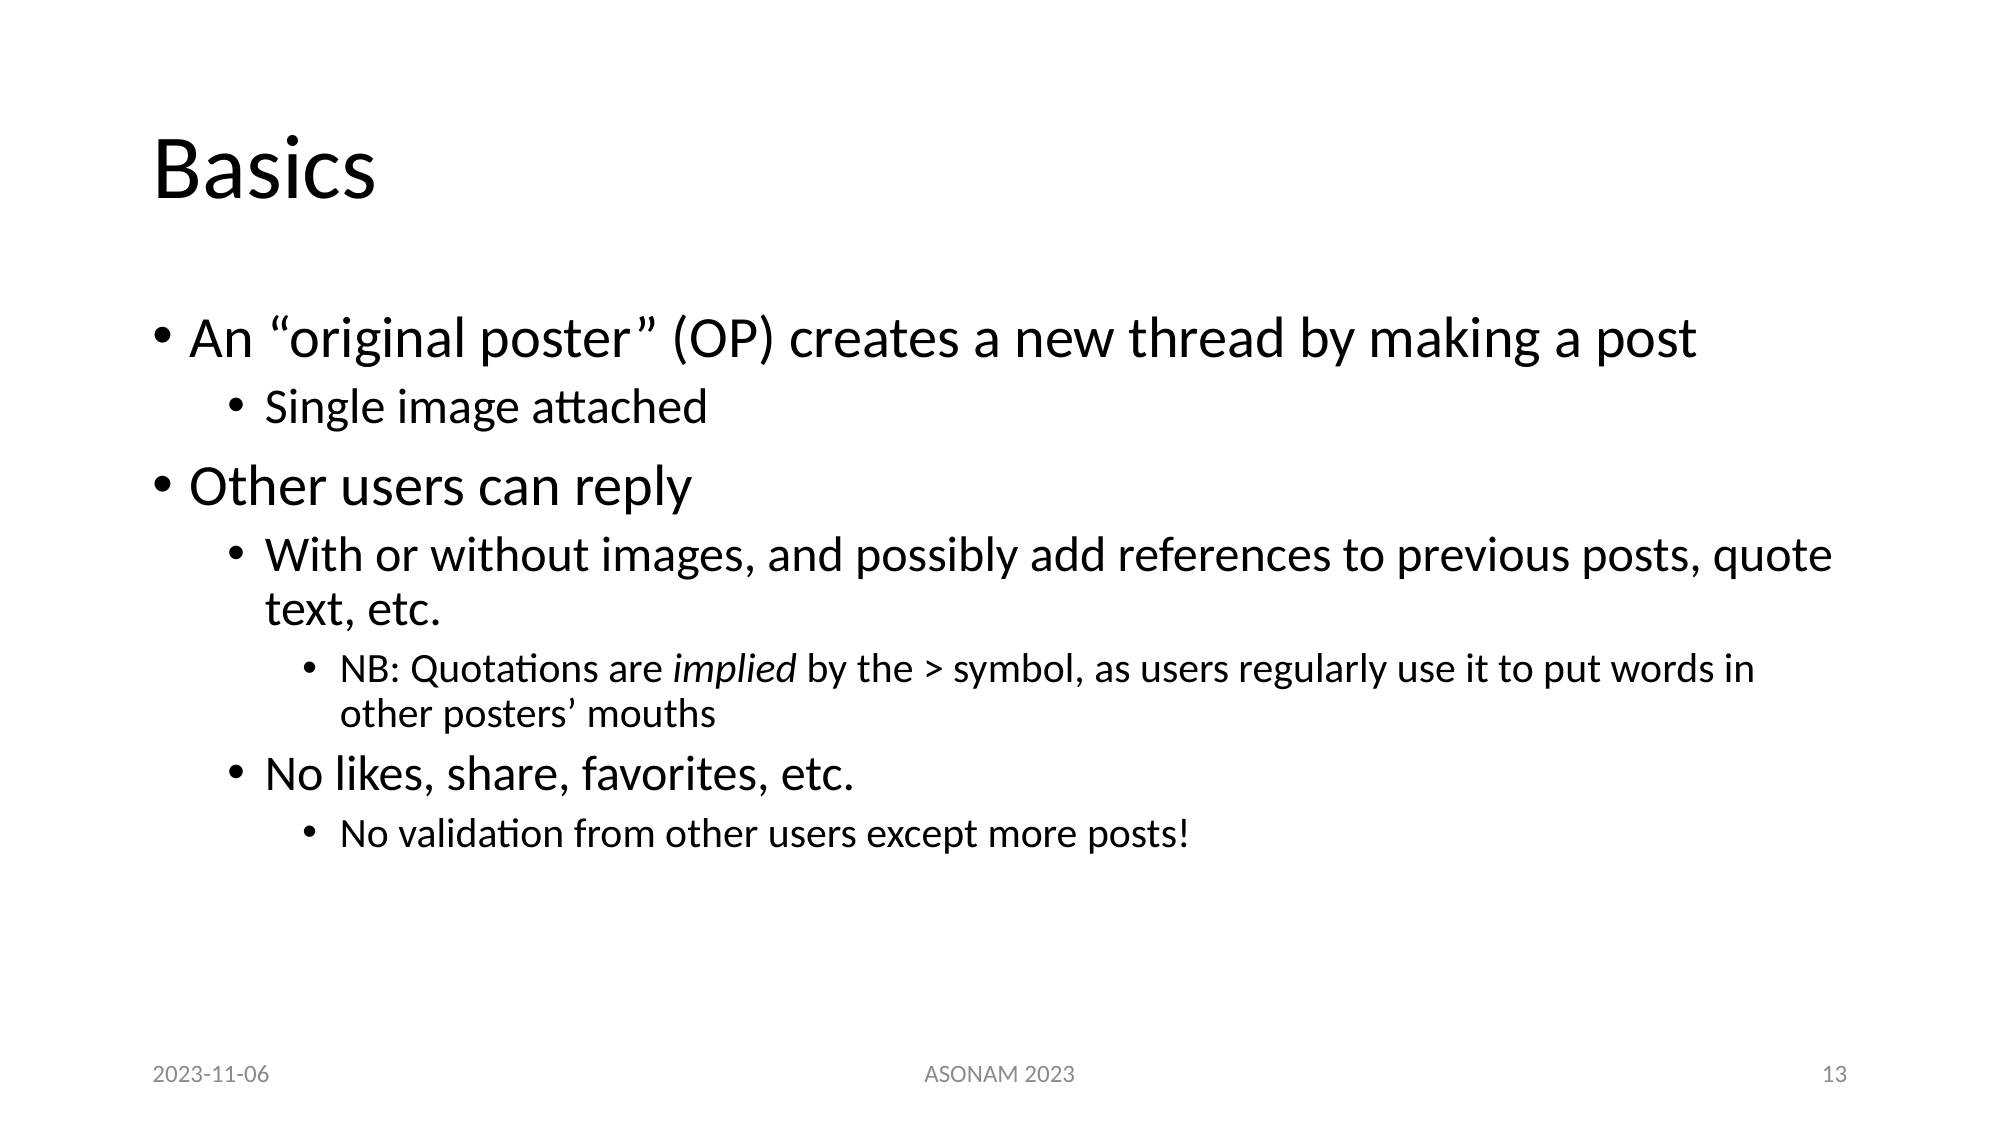

# Basics
An “original poster” (OP) creates a new thread by making a post
Single image attached
Other users can reply
With or without images, and possibly add references to previous posts, quote text, etc.
NB: Quotations are implied by the > symbol, as users regularly use it to put words in other posters’ mouths
No likes, share, favorites, etc.
No validation from other users except more posts!

2023-11-06
ASONAM 2023
13